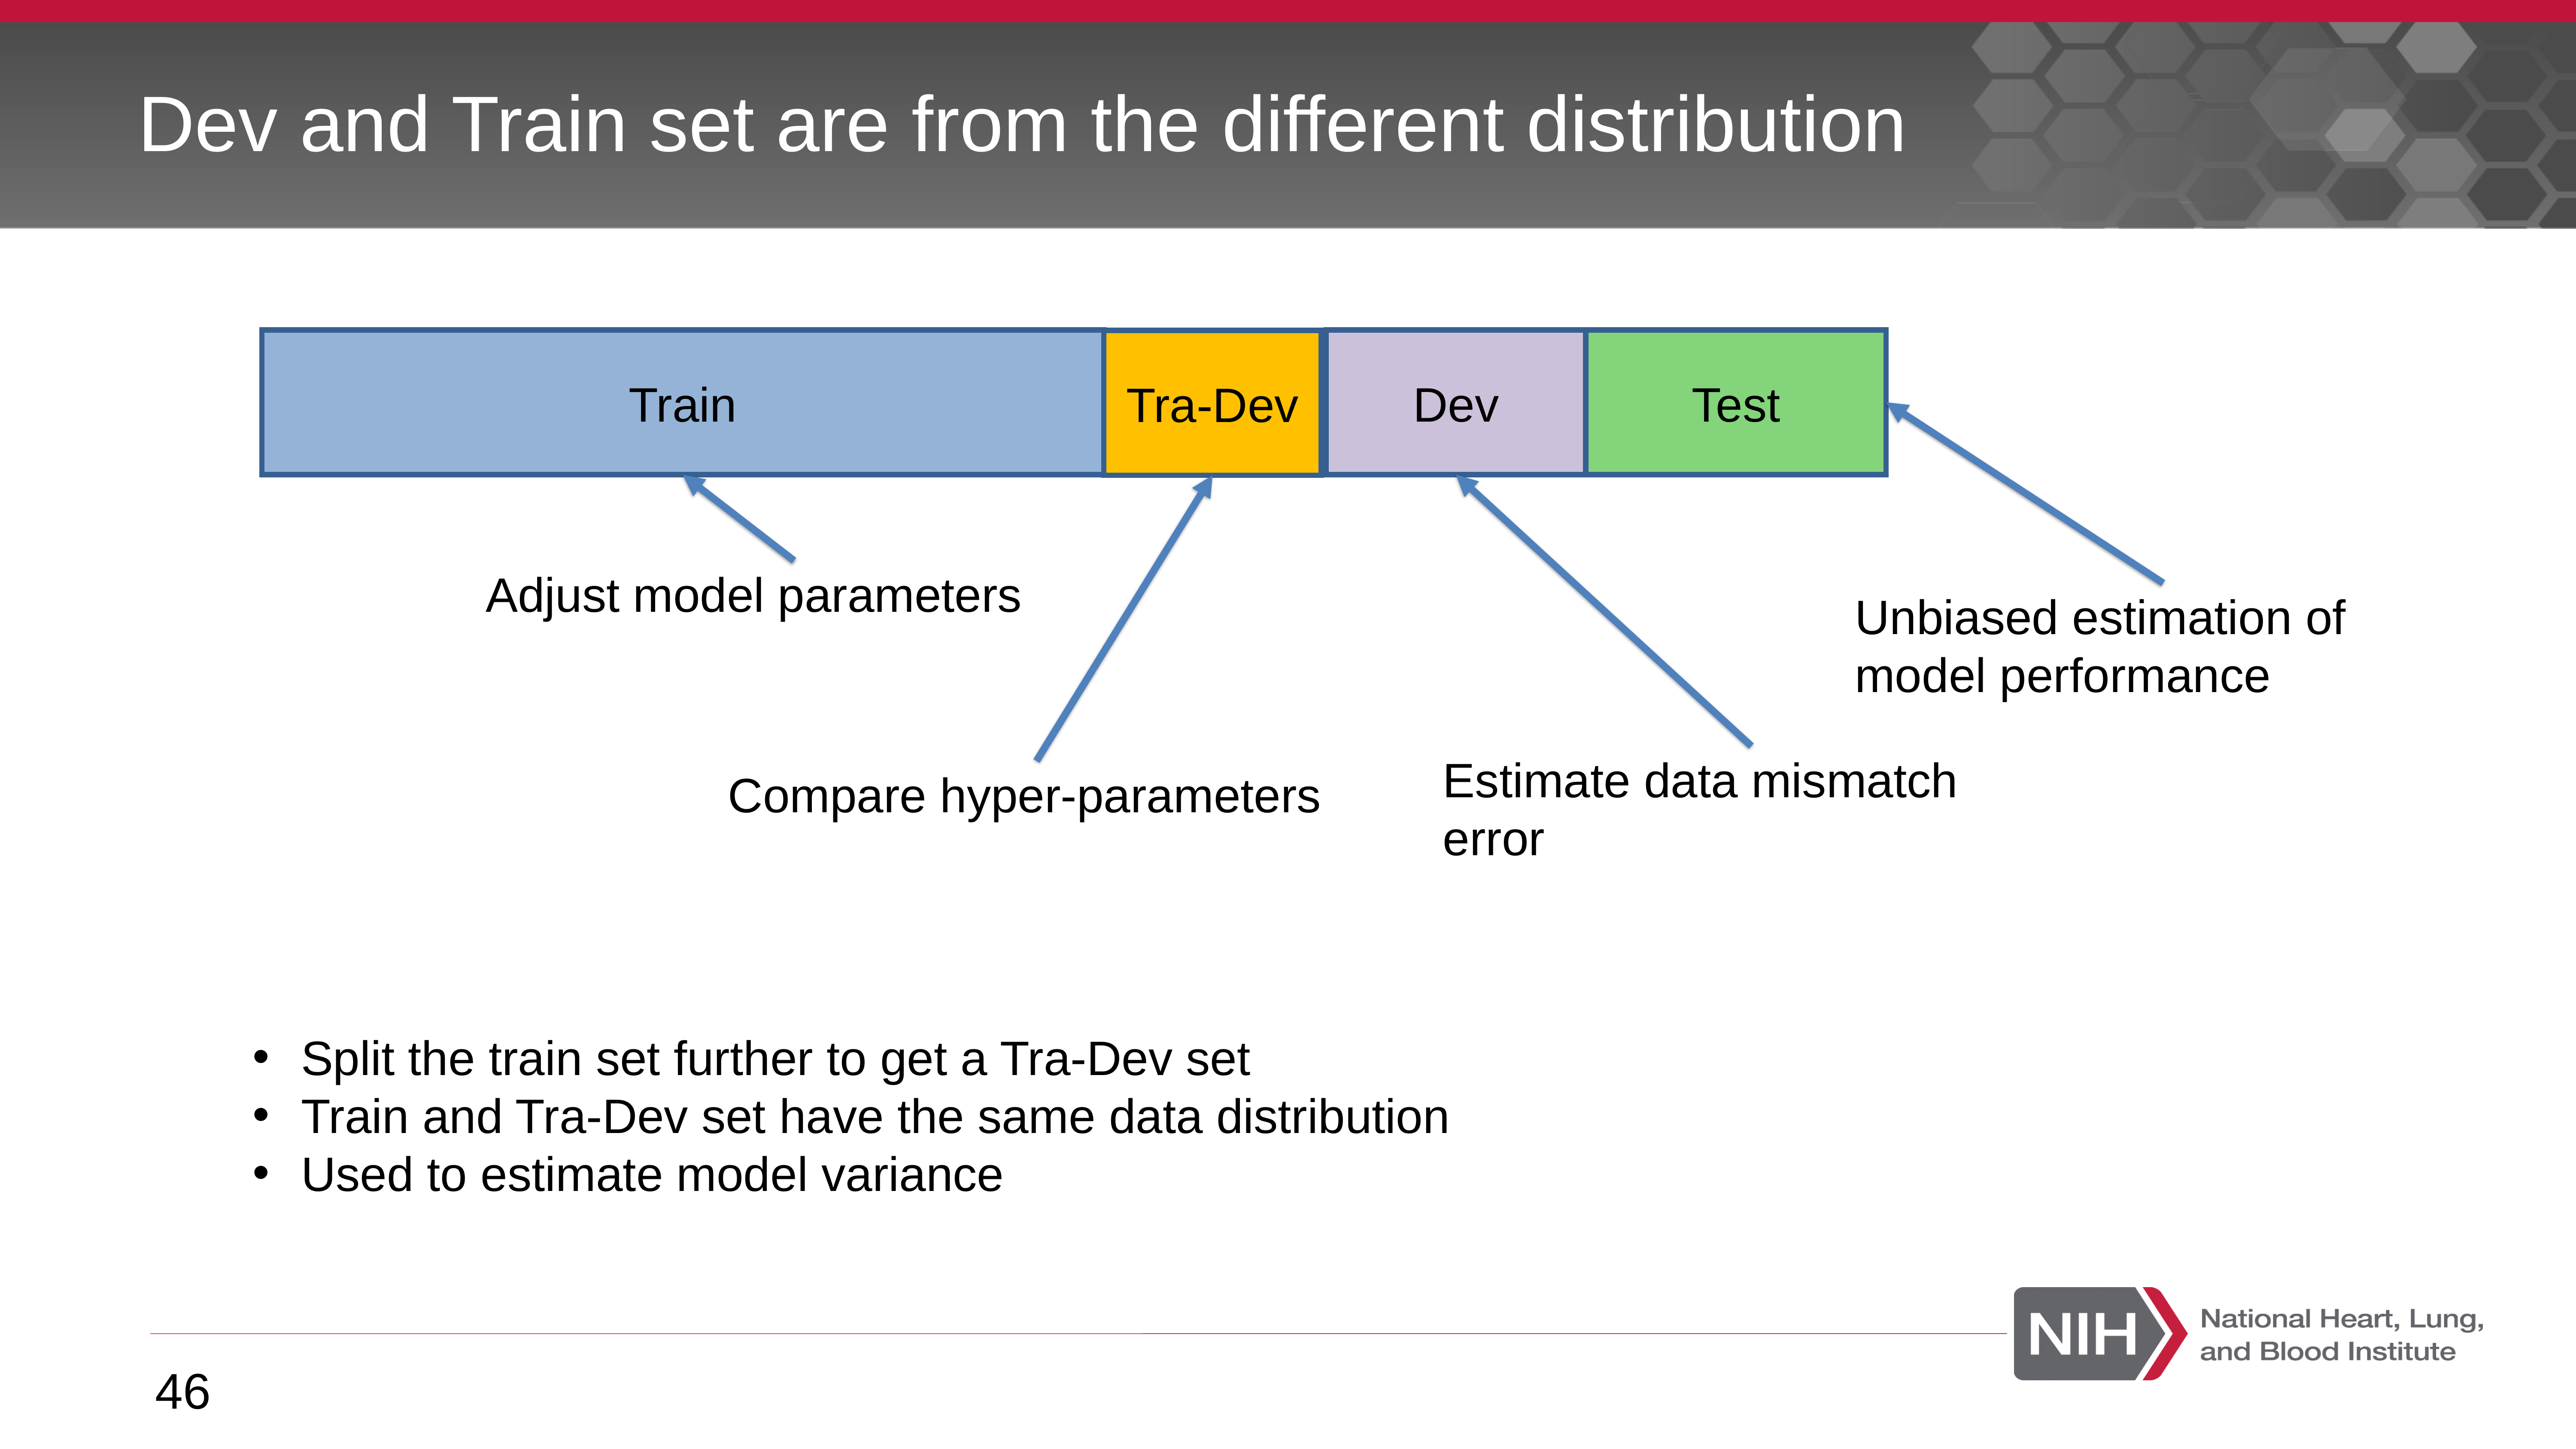

# Dev and Train set are from the different distribution
Train
Dev
Test
Tra-Dev
Adjust model parameters
Unbiased estimation of model performance
Estimate data mismatch error
Compare hyper-parameters
Split the train set further to get a Tra-Dev set
Train and Tra-Dev set have the same data distribution
Used to estimate model variance
46